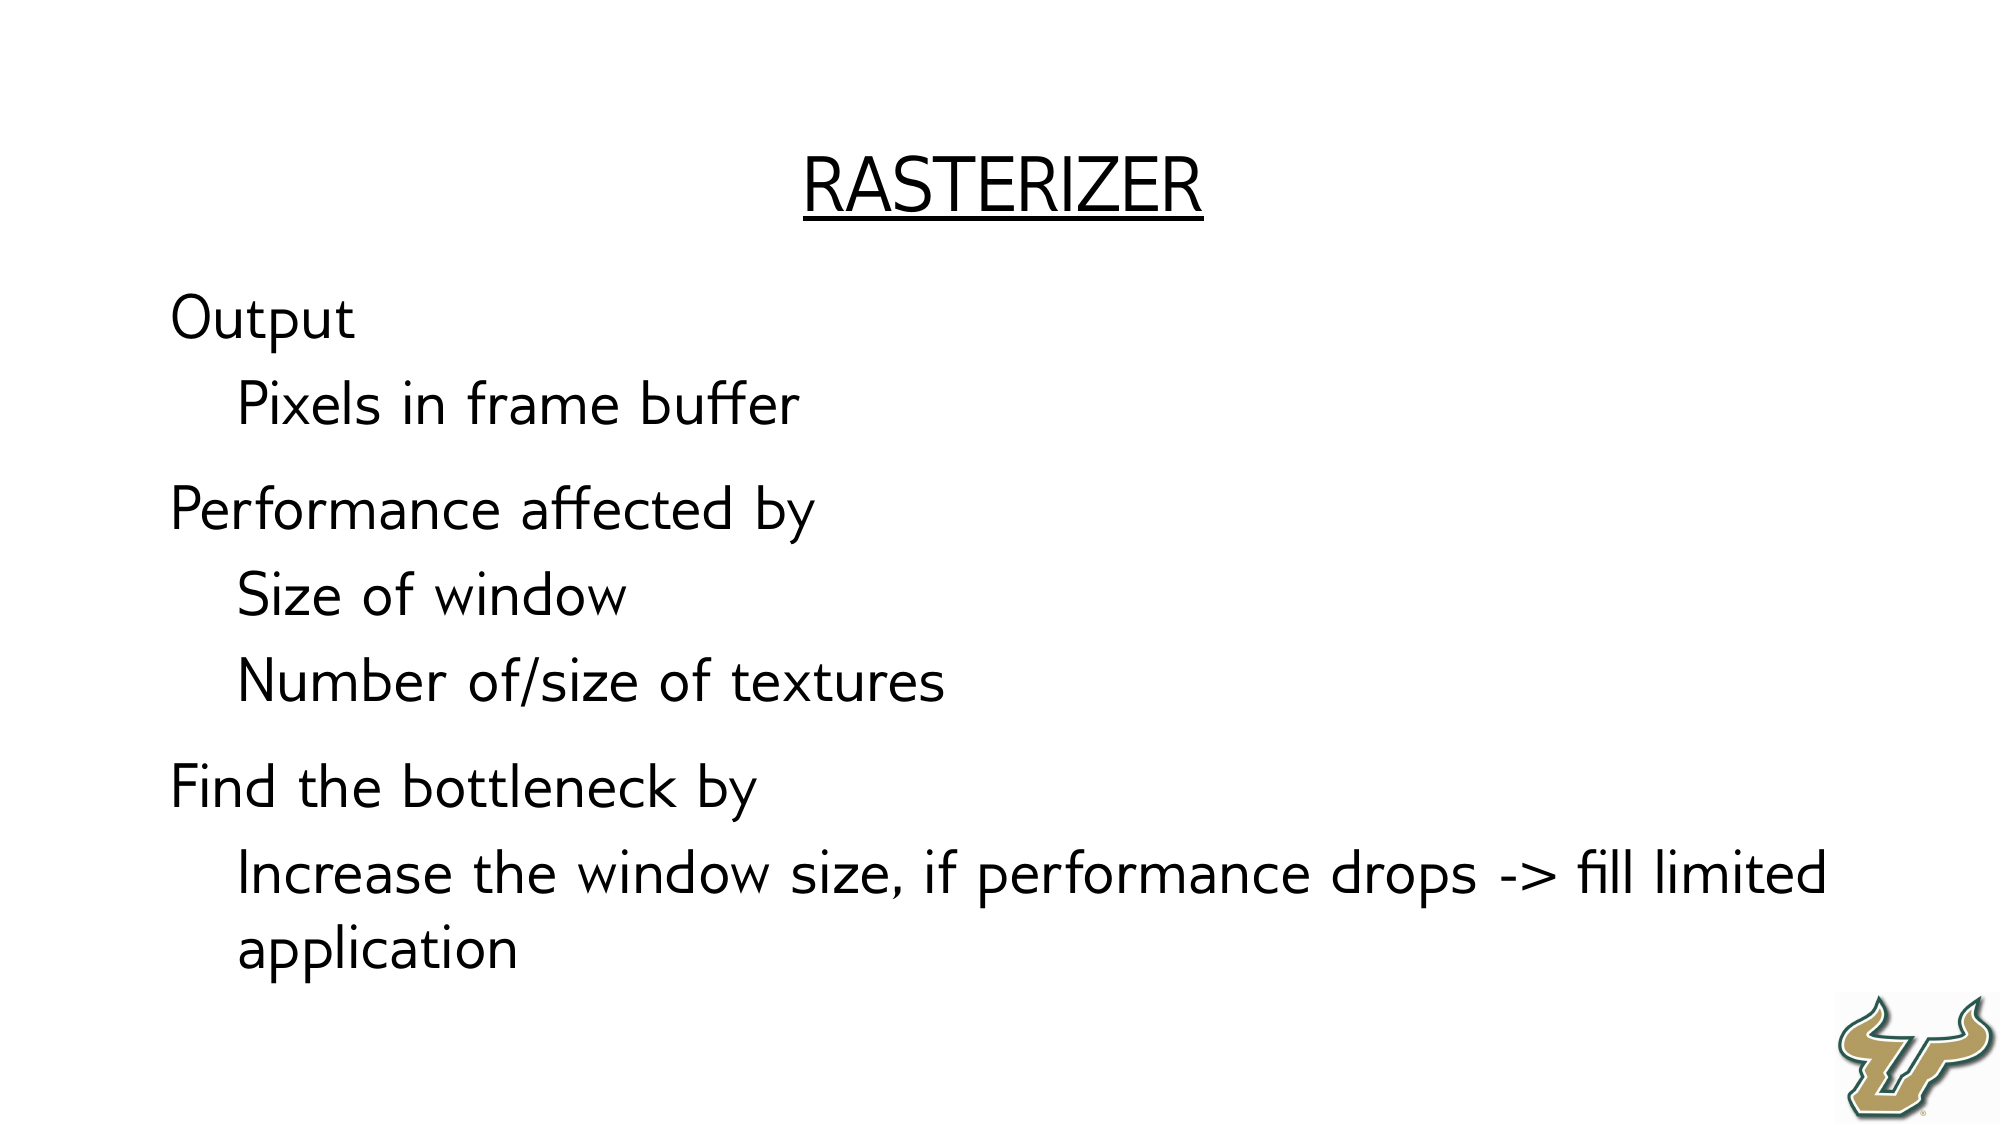

Rasterizer
Output
Pixels in frame buffer
Performance affected by
Size of window
Number of/size of textures
Find the bottleneck by
Increase the window size, if performance drops -> fill limited application